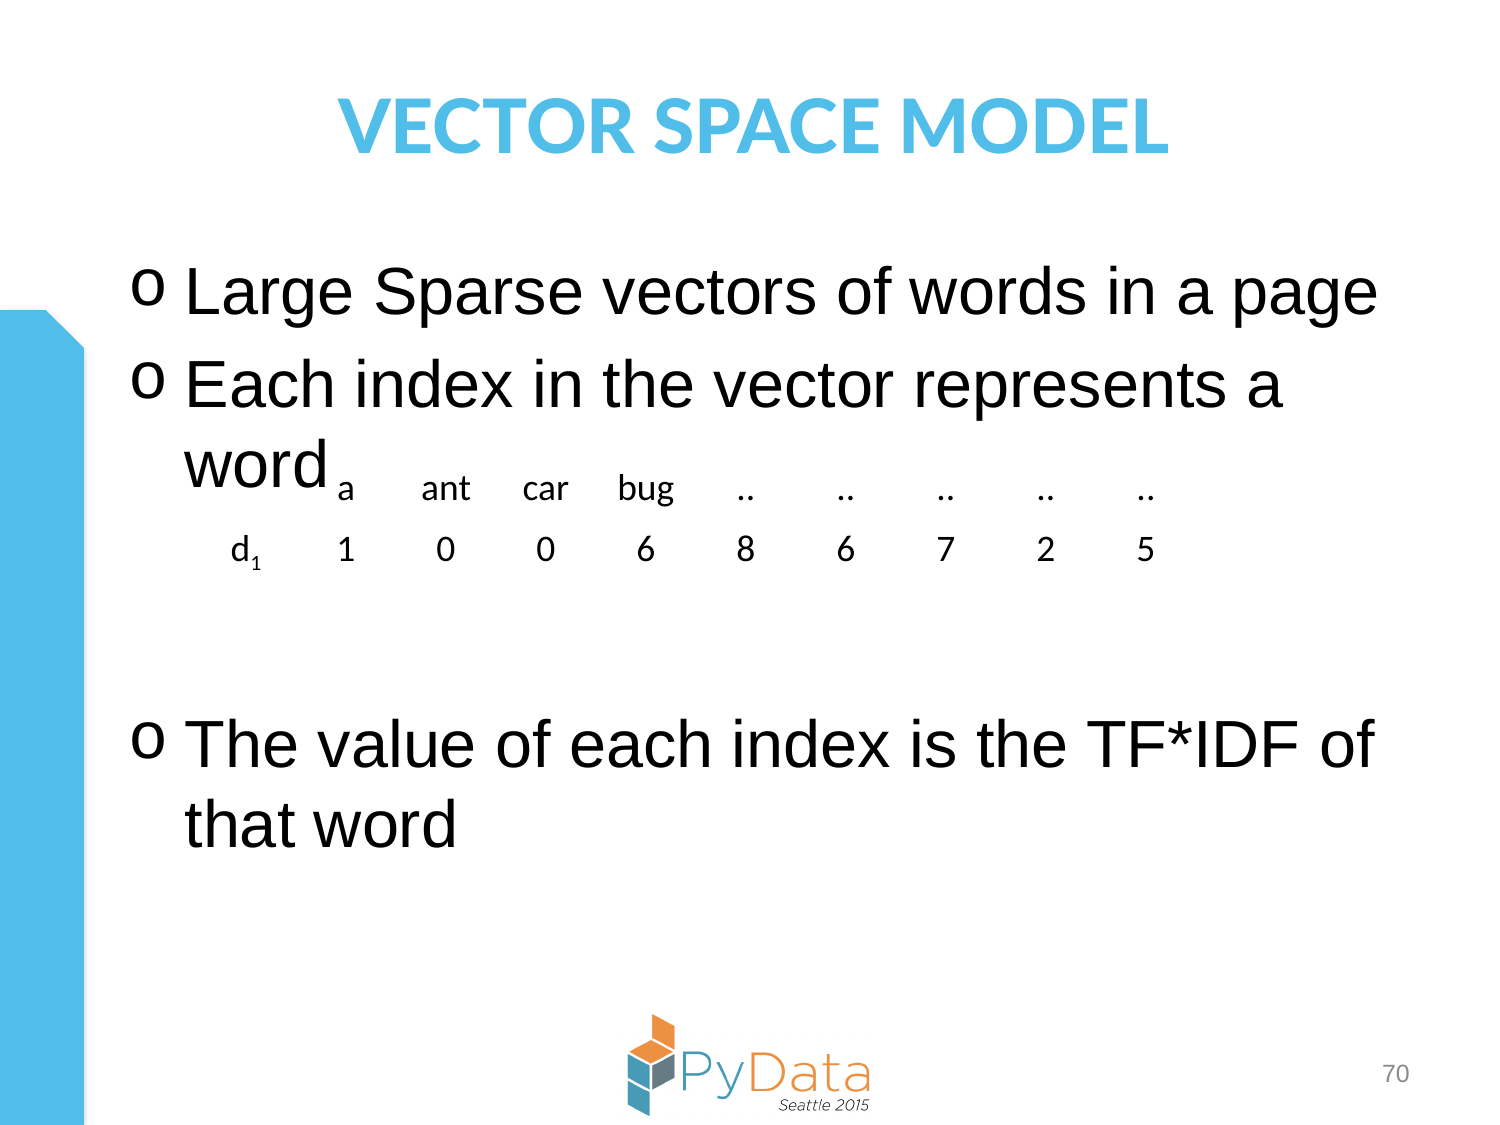

# Vector Space Model
Large Sparse vectors of words in a page
Each index in the vector represents a word

The value of each index is the TF*IDF of that word

|  | a | ant | car | bug | .. | .. | .. | .. | .. |
| --- | --- | --- | --- | --- | --- | --- | --- | --- | --- |
| d1 | 1 | 0 | 0 | 6 | 8 | 6 | 7 | 2 | 5 |
70